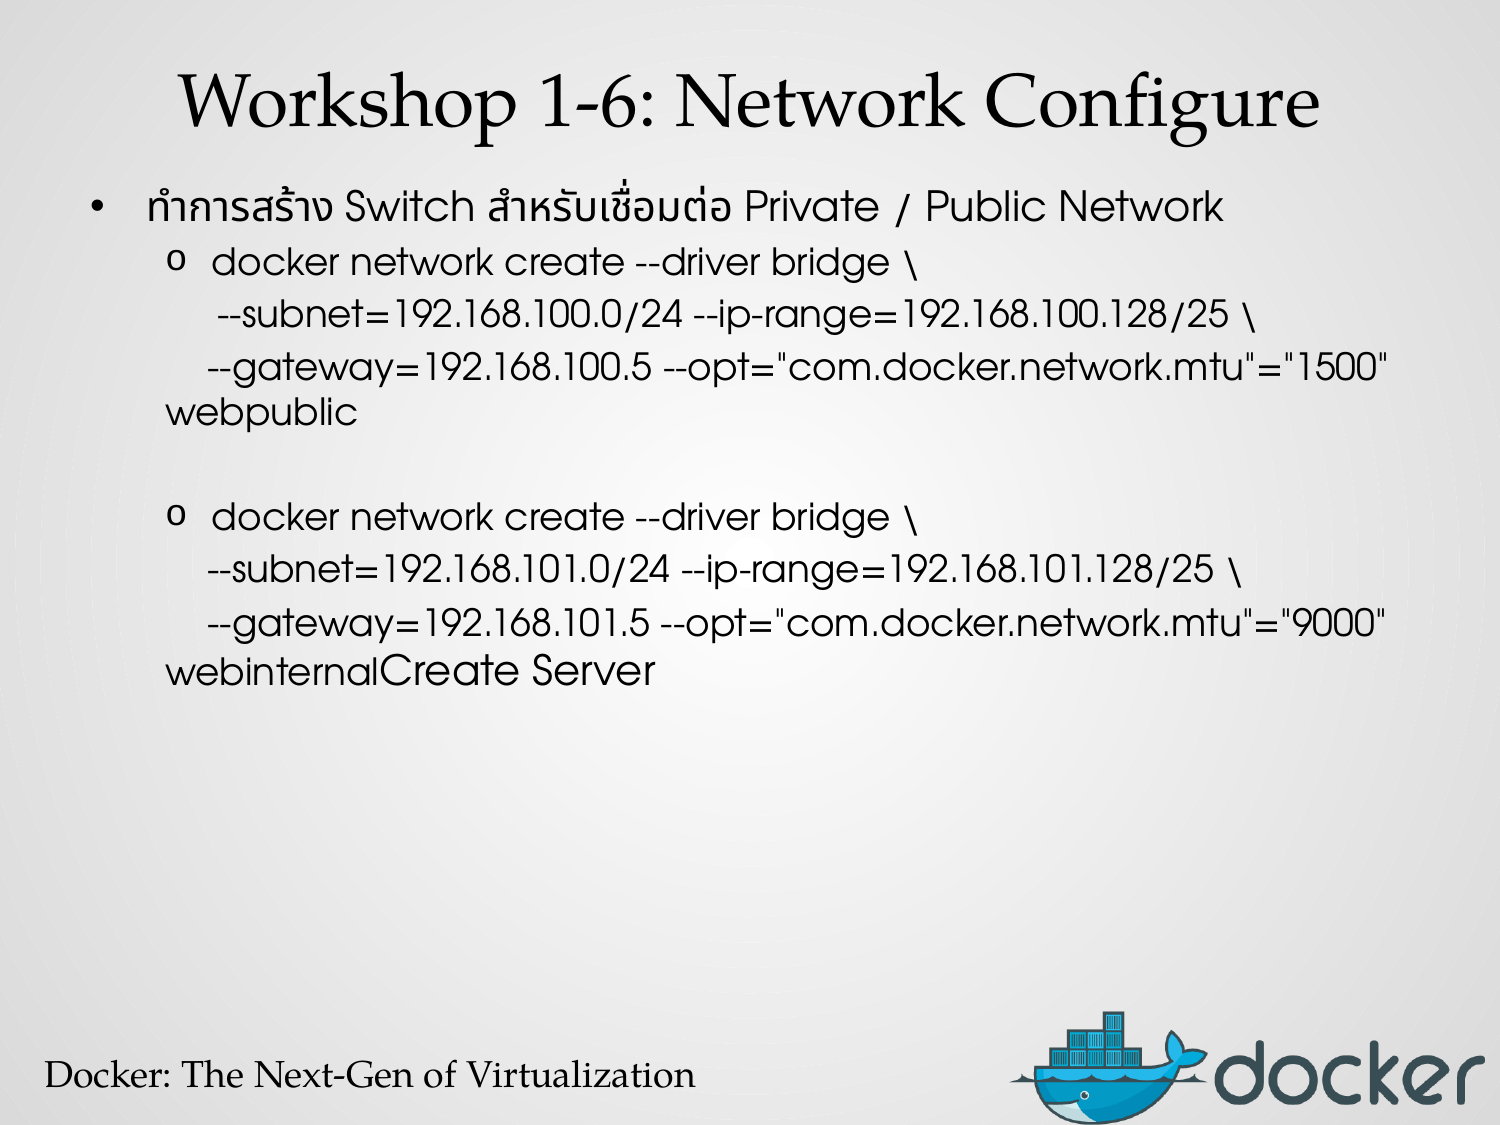

# Workshop 1-6: Network Configure
ทำการสร้าง Switch สำหรับเชื่อมต่อ Private / Public Network
docker network create --driver bridge \
     --subnet=192.168.100.0/24 --ip-range=192.168.100.128/25 \
    --gateway=192.168.100.5 --opt="com.docker.network.mtu"="1500" webpublic

docker network create --driver bridge \
    --subnet=192.168.101.0/24 --ip-range=192.168.101.128/25 \
    --gateway=192.168.101.5 --opt="com.docker.network.mtu"="9000" webinternalCreate Server

Docker: The Next-Gen of Virtualization